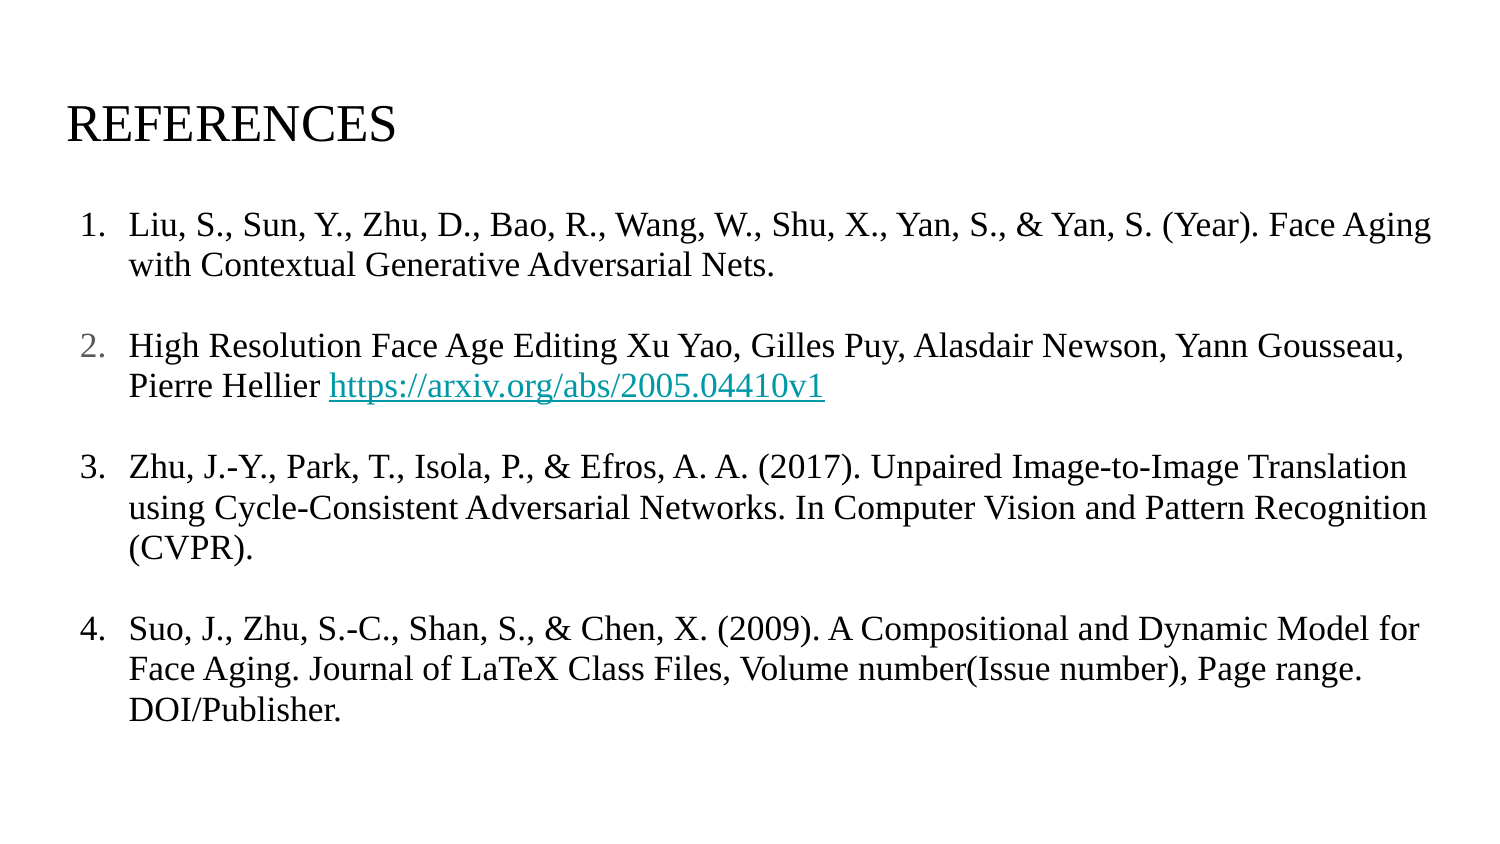

# REFERENCES

Liu, S., Sun, Y., Zhu, D., Bao, R., Wang, W., Shu, X., Yan, S., & Yan, S. (Year). Face Aging with Contextual Generative Adversarial Nets.

High Resolution Face Age Editing Xu Yao, Gilles Puy, Alasdair Newson, Yann Gousseau, Pierre Hellier https://arxiv.org/abs/2005.04410v1

Zhu, J.-Y., Park, T., Isola, P., & Efros, A. A. (2017). Unpaired Image-to-Image Translation using Cycle-Consistent Adversarial Networks. In Computer Vision and Pattern Recognition (CVPR).

Suo, J., Zhu, S.-C., Shan, S., & Chen, X. (2009). A Compositional and Dynamic Model for Face Aging. Journal of LaTeX Class Files, Volume number(Issue number), Page range. DOI/Publisher.